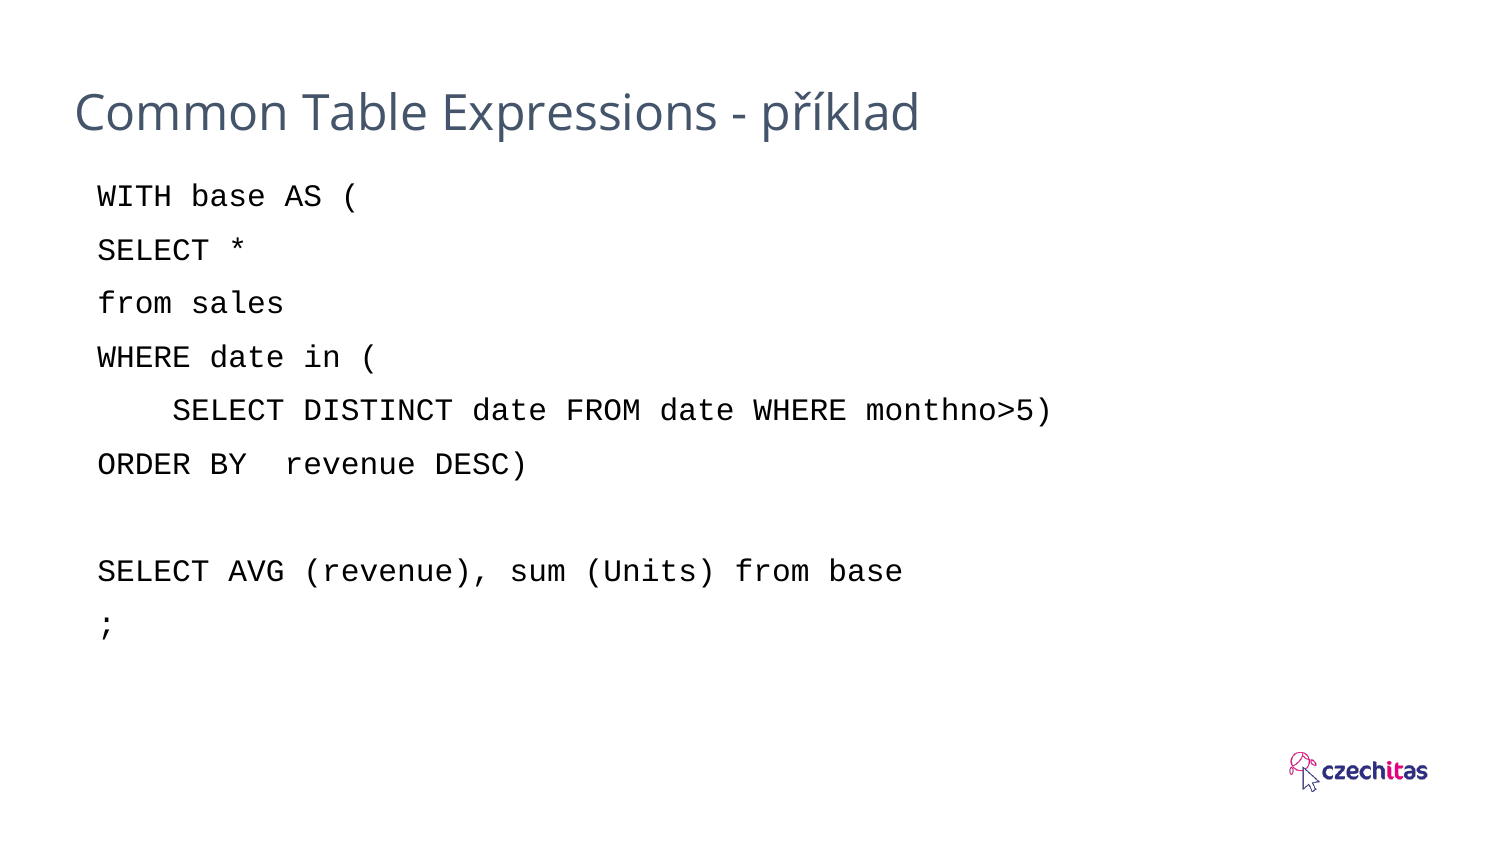

# Common Table Expressions - příklad
WITH base AS (
SELECT *
from sales
WHERE date in (
    SELECT DISTINCT date FROM date WHERE monthno>5)
ORDER BY  revenue DESC)

SELECT AVG (revenue), sum (Units) from base
;